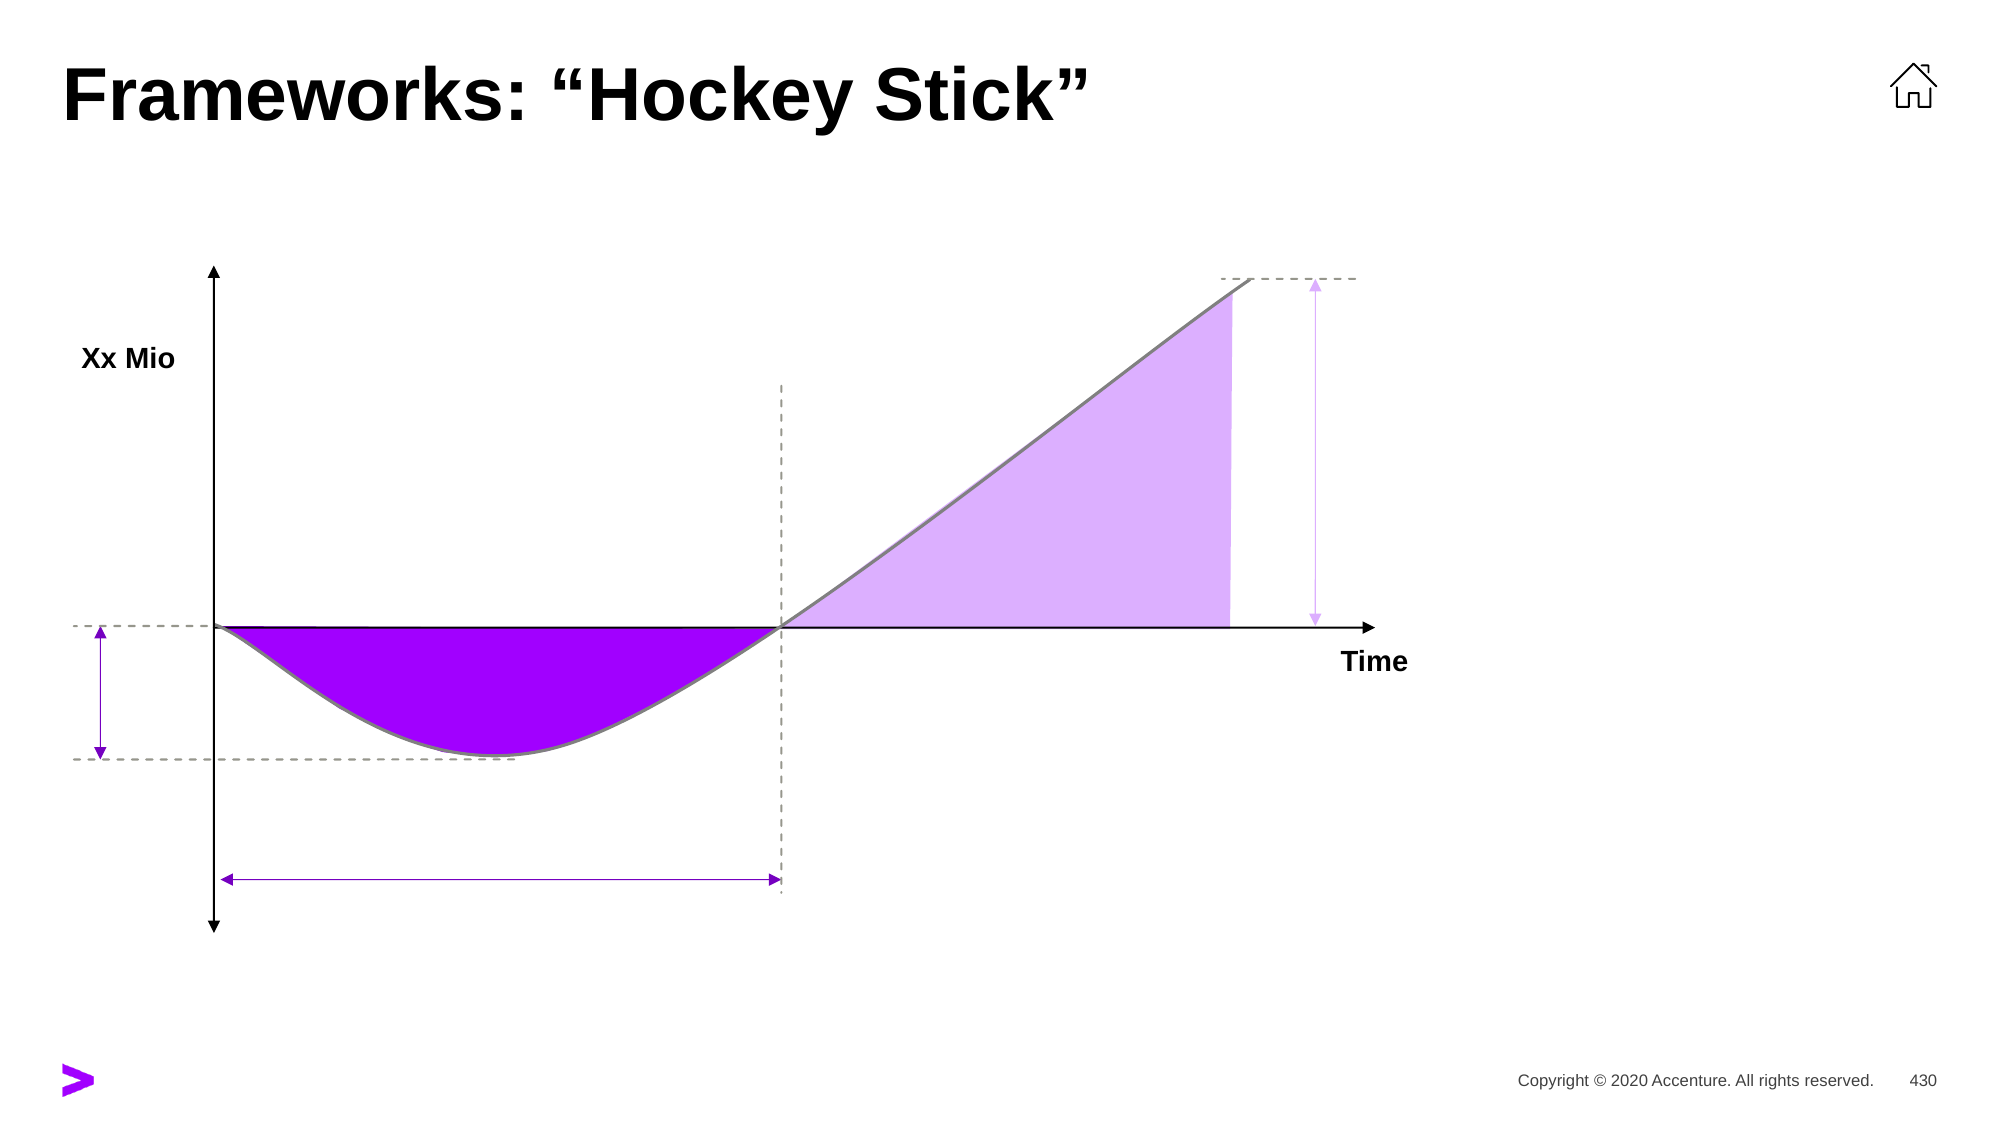

# Frameworks: “Hockey Stick”

Xx Mio

Time